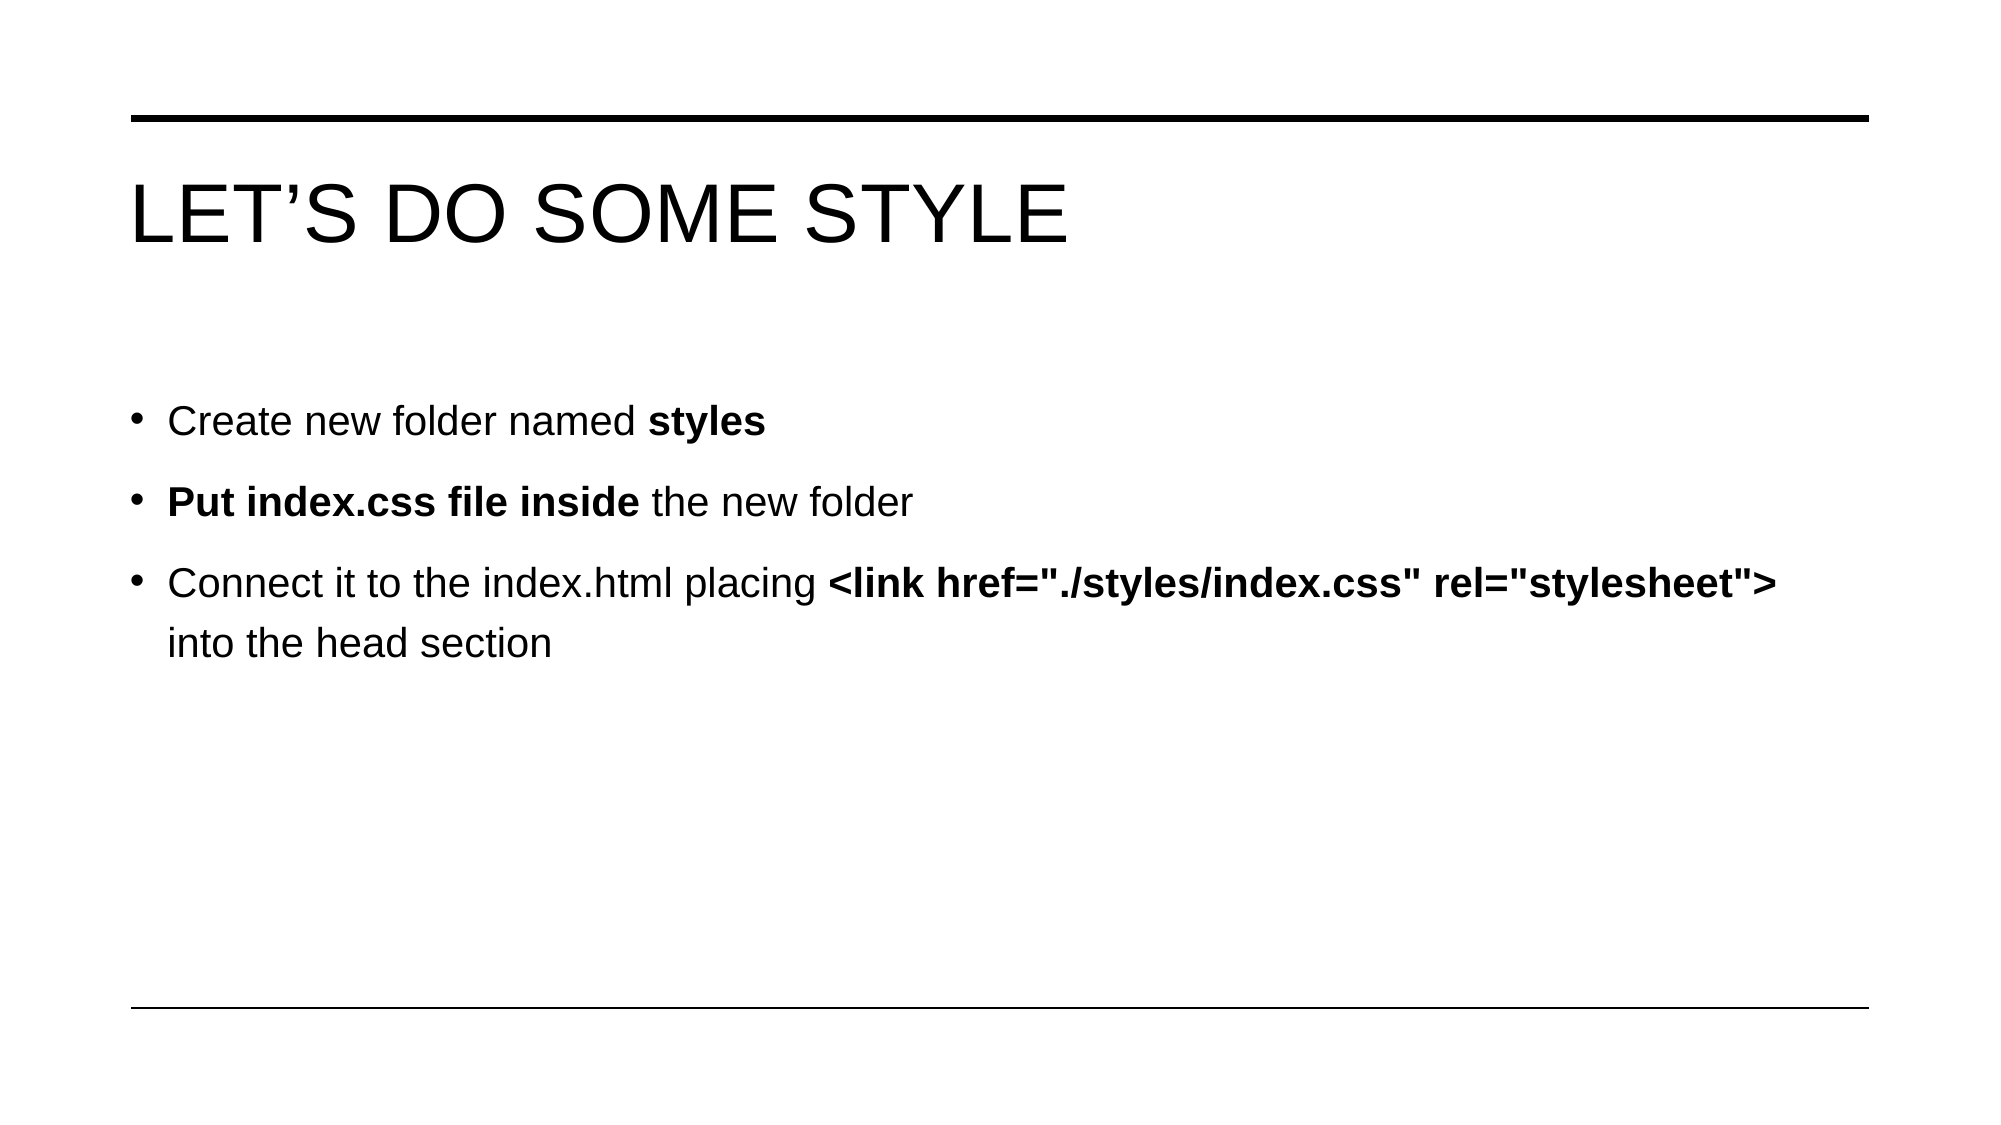

# Let’s do some style
Create new folder named styles
Put index.css file inside the new folder
Connect it to the index.html placing <link href="./styles/index.css" rel="stylesheet"> into the head section